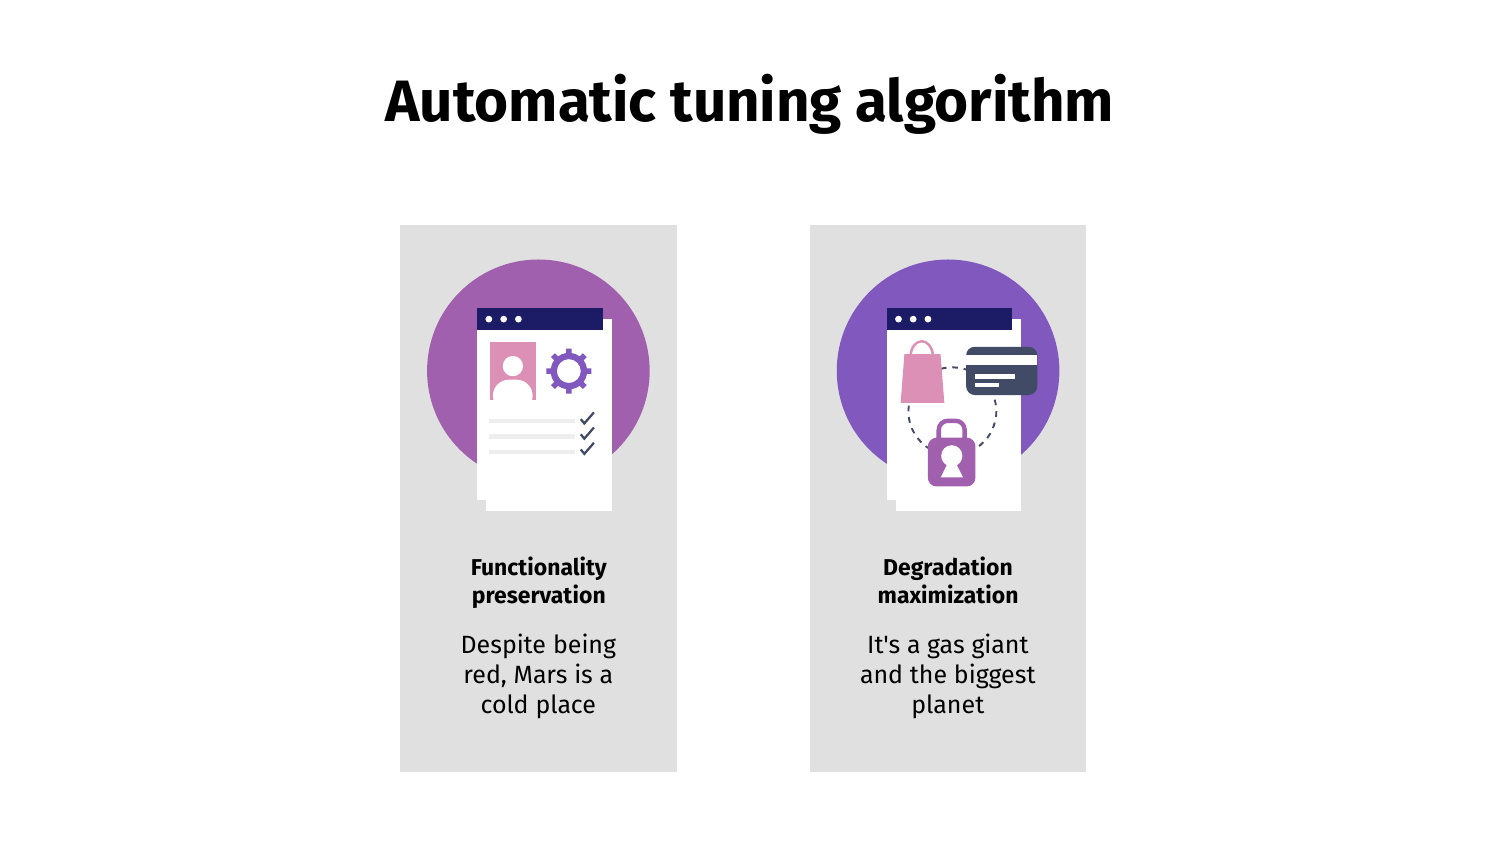

# Automatic tuning algorithm

Functionality preservation
Despite being red, Mars is a cold place

Degradation maximization
It's a gas giant and the biggest planet